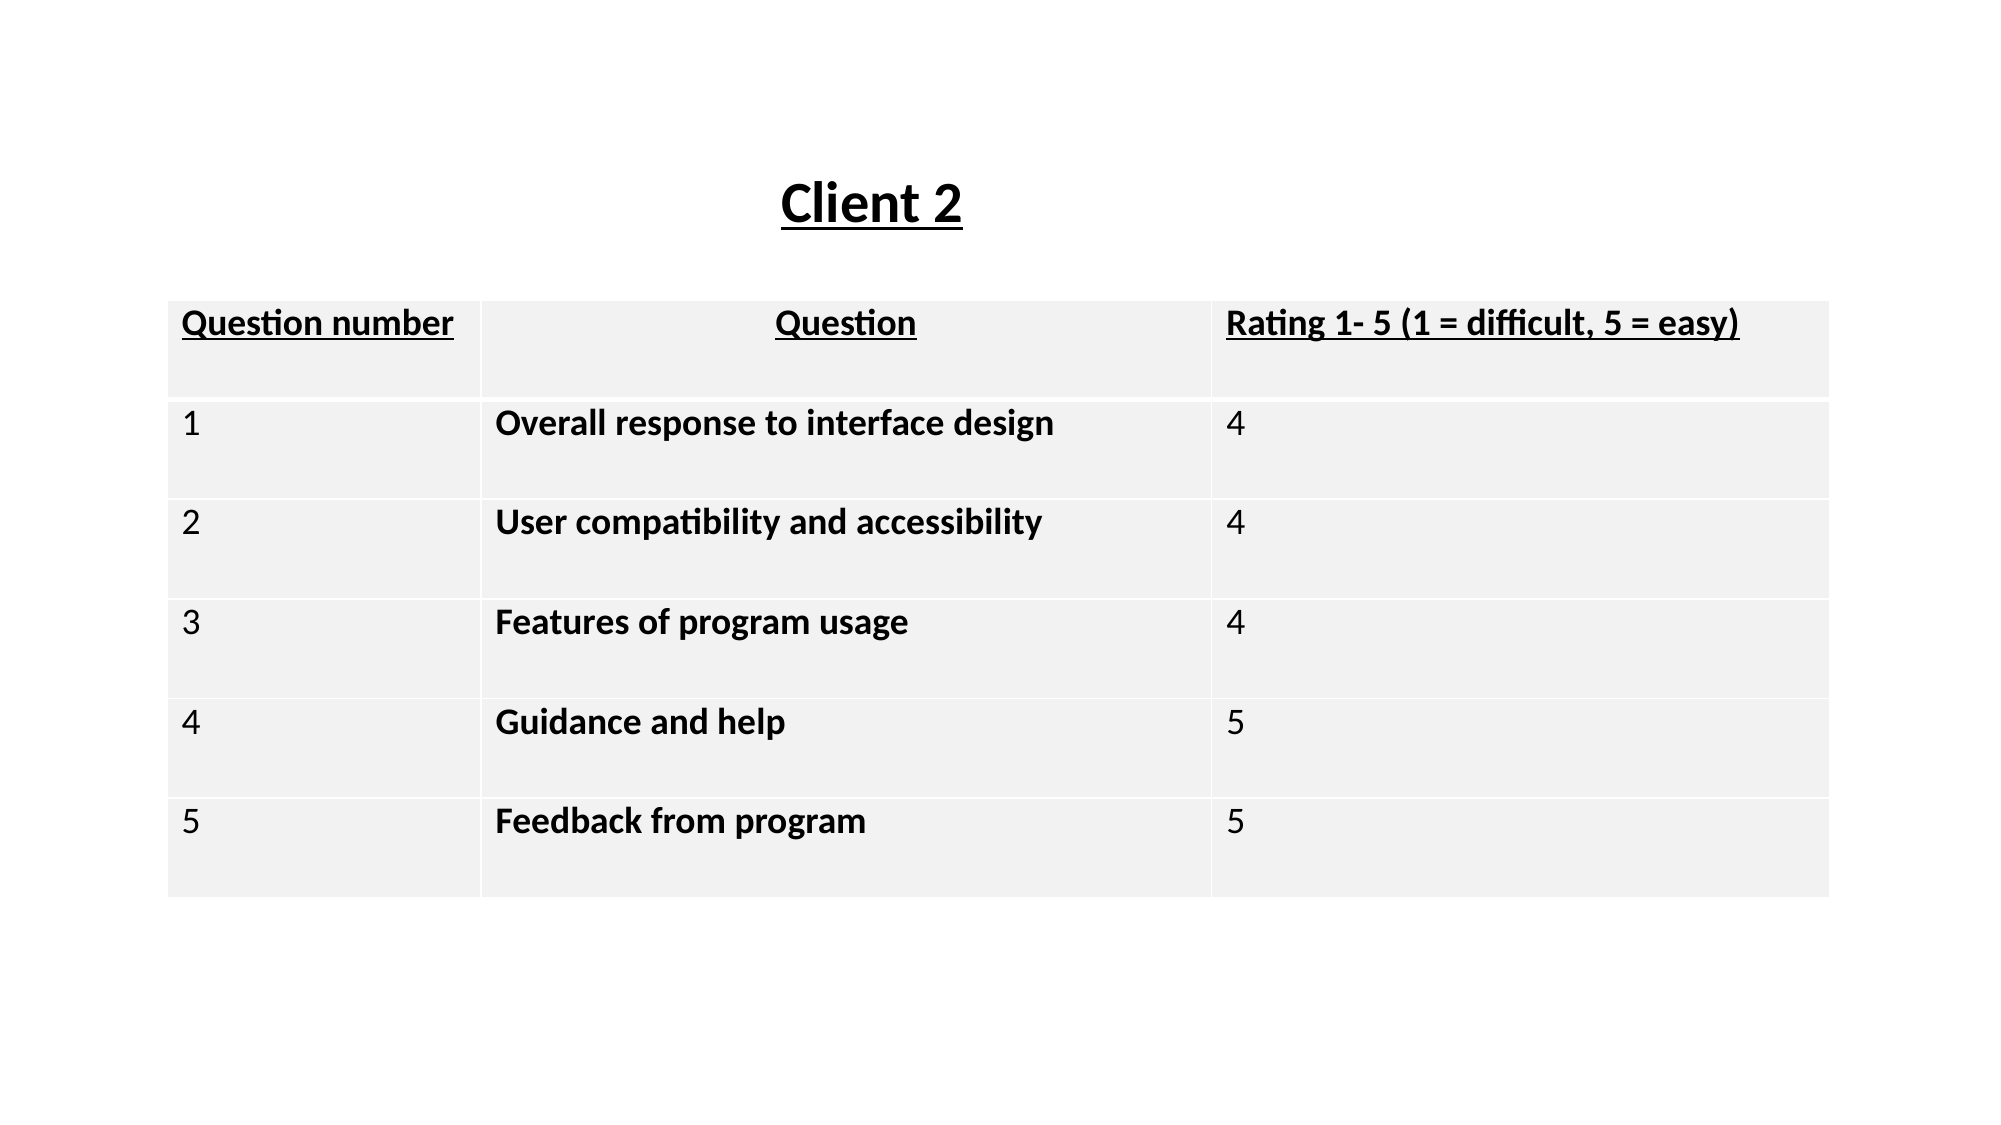

Client 2
| Question number | Question | Rating 1- 5 (1 = difficult, 5 = easy) |
| --- | --- | --- |
| 1 | Overall response to interface design | 4 |
| 2 | User compatibility and accessibility | 4 |
| 3 | Features of program usage | 4 |
| 4 | Guidance and help | 5 |
| 5 | Feedback from program | 5 |